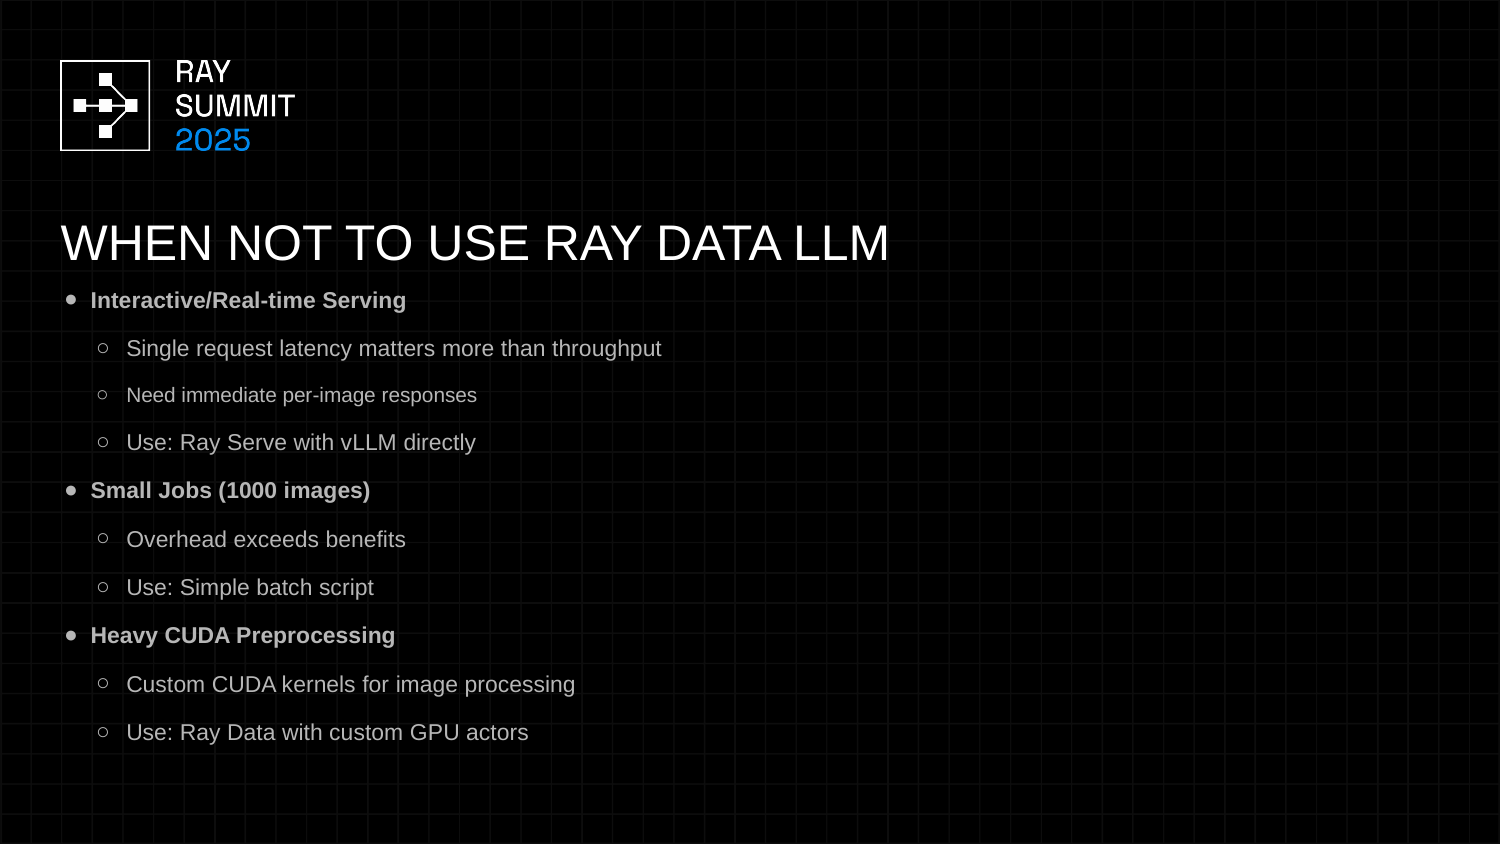

WHEN NOT TO USE RAY DATA LLM
Interactive/Real-time Serving
Single request latency matters more than throughput
Need immediate per-image responses
Use: Ray Serve with vLLM directly
Small Jobs (1000 images)
Overhead exceeds benefits
Use: Simple batch script
Heavy CUDA Preprocessing
Custom CUDA kernels for image processing
Use: Ray Data with custom GPU actors